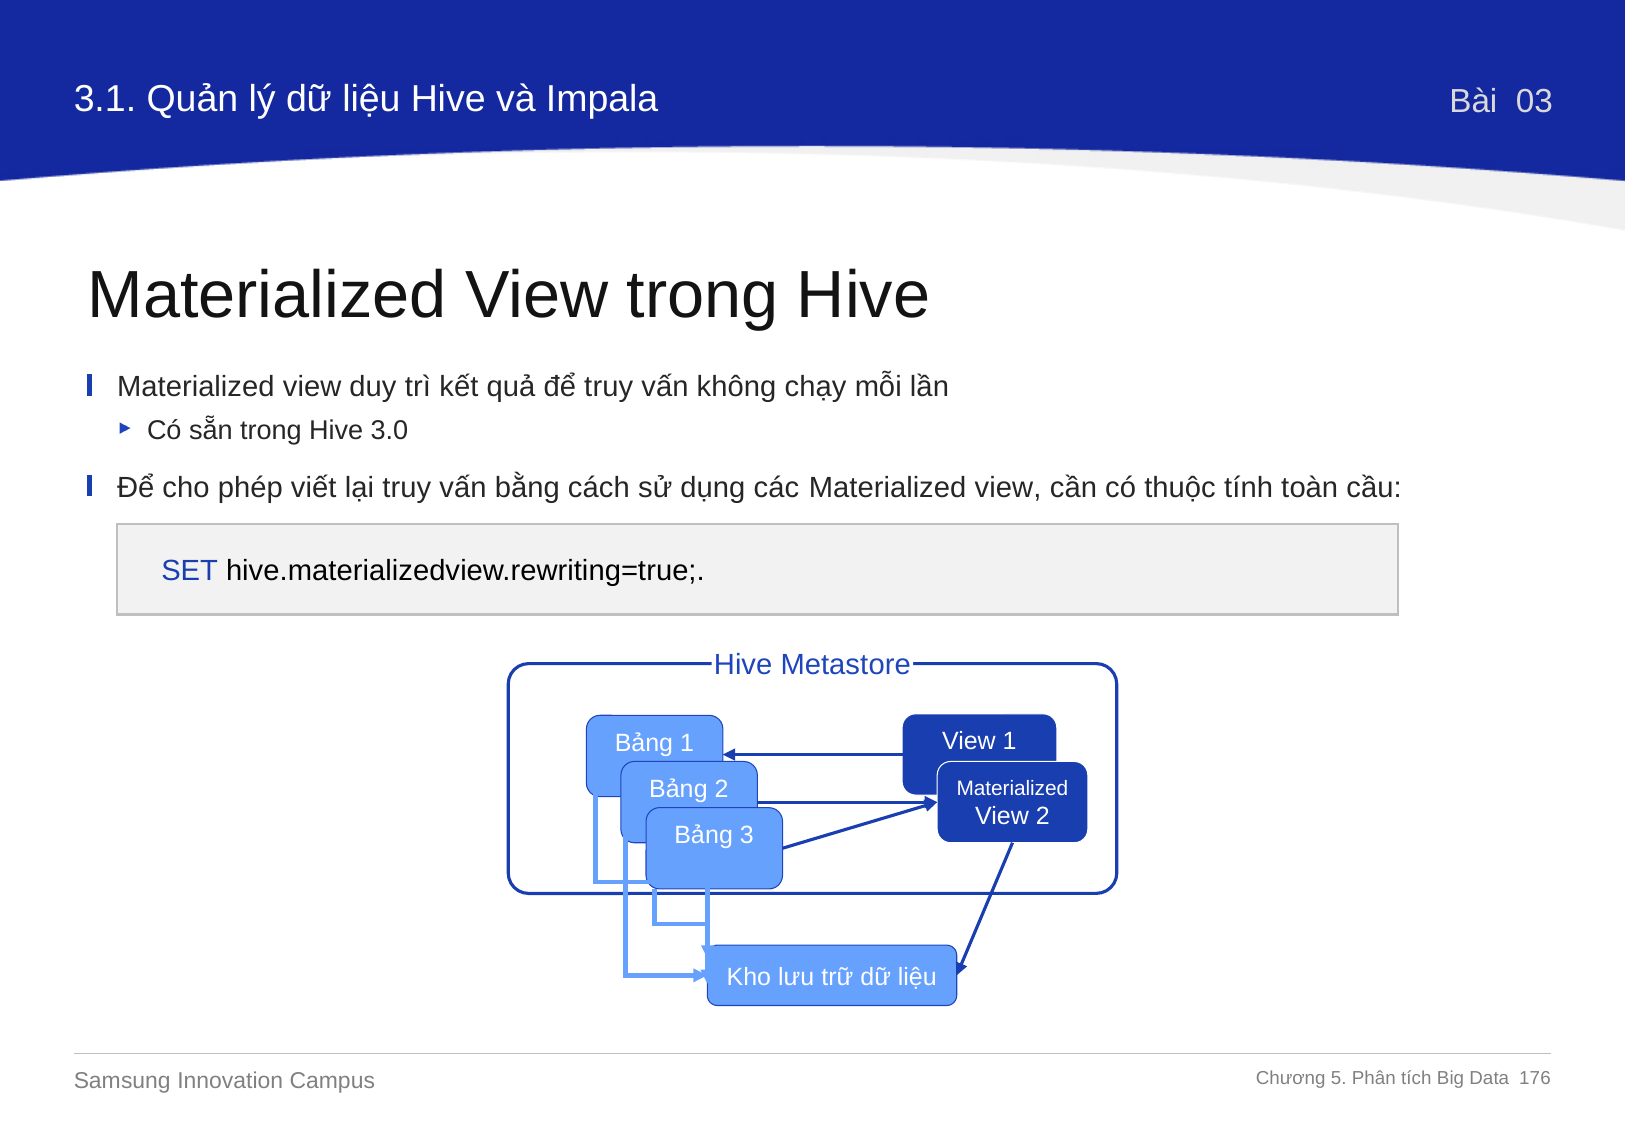

3.1. Quản lý dữ liệu Hive và Impala
Bài  03
Materialized View trong Hive
Materialized view duy trì kết quả để truy vấn không chạy mỗi lần
Có sẵn trong Hive 3.0
Để cho phép viết lại truy vấn bằng cách sử dụng các Materialized view, cần có thuộc tính toàn cầu:
SET hive.materializedview.rewriting=true;.
Hive Metastore

View 1

Bảng 1

Bảng 2

Bảng 3

Materialized
View 2
Kho lưu trữ dữ liệu